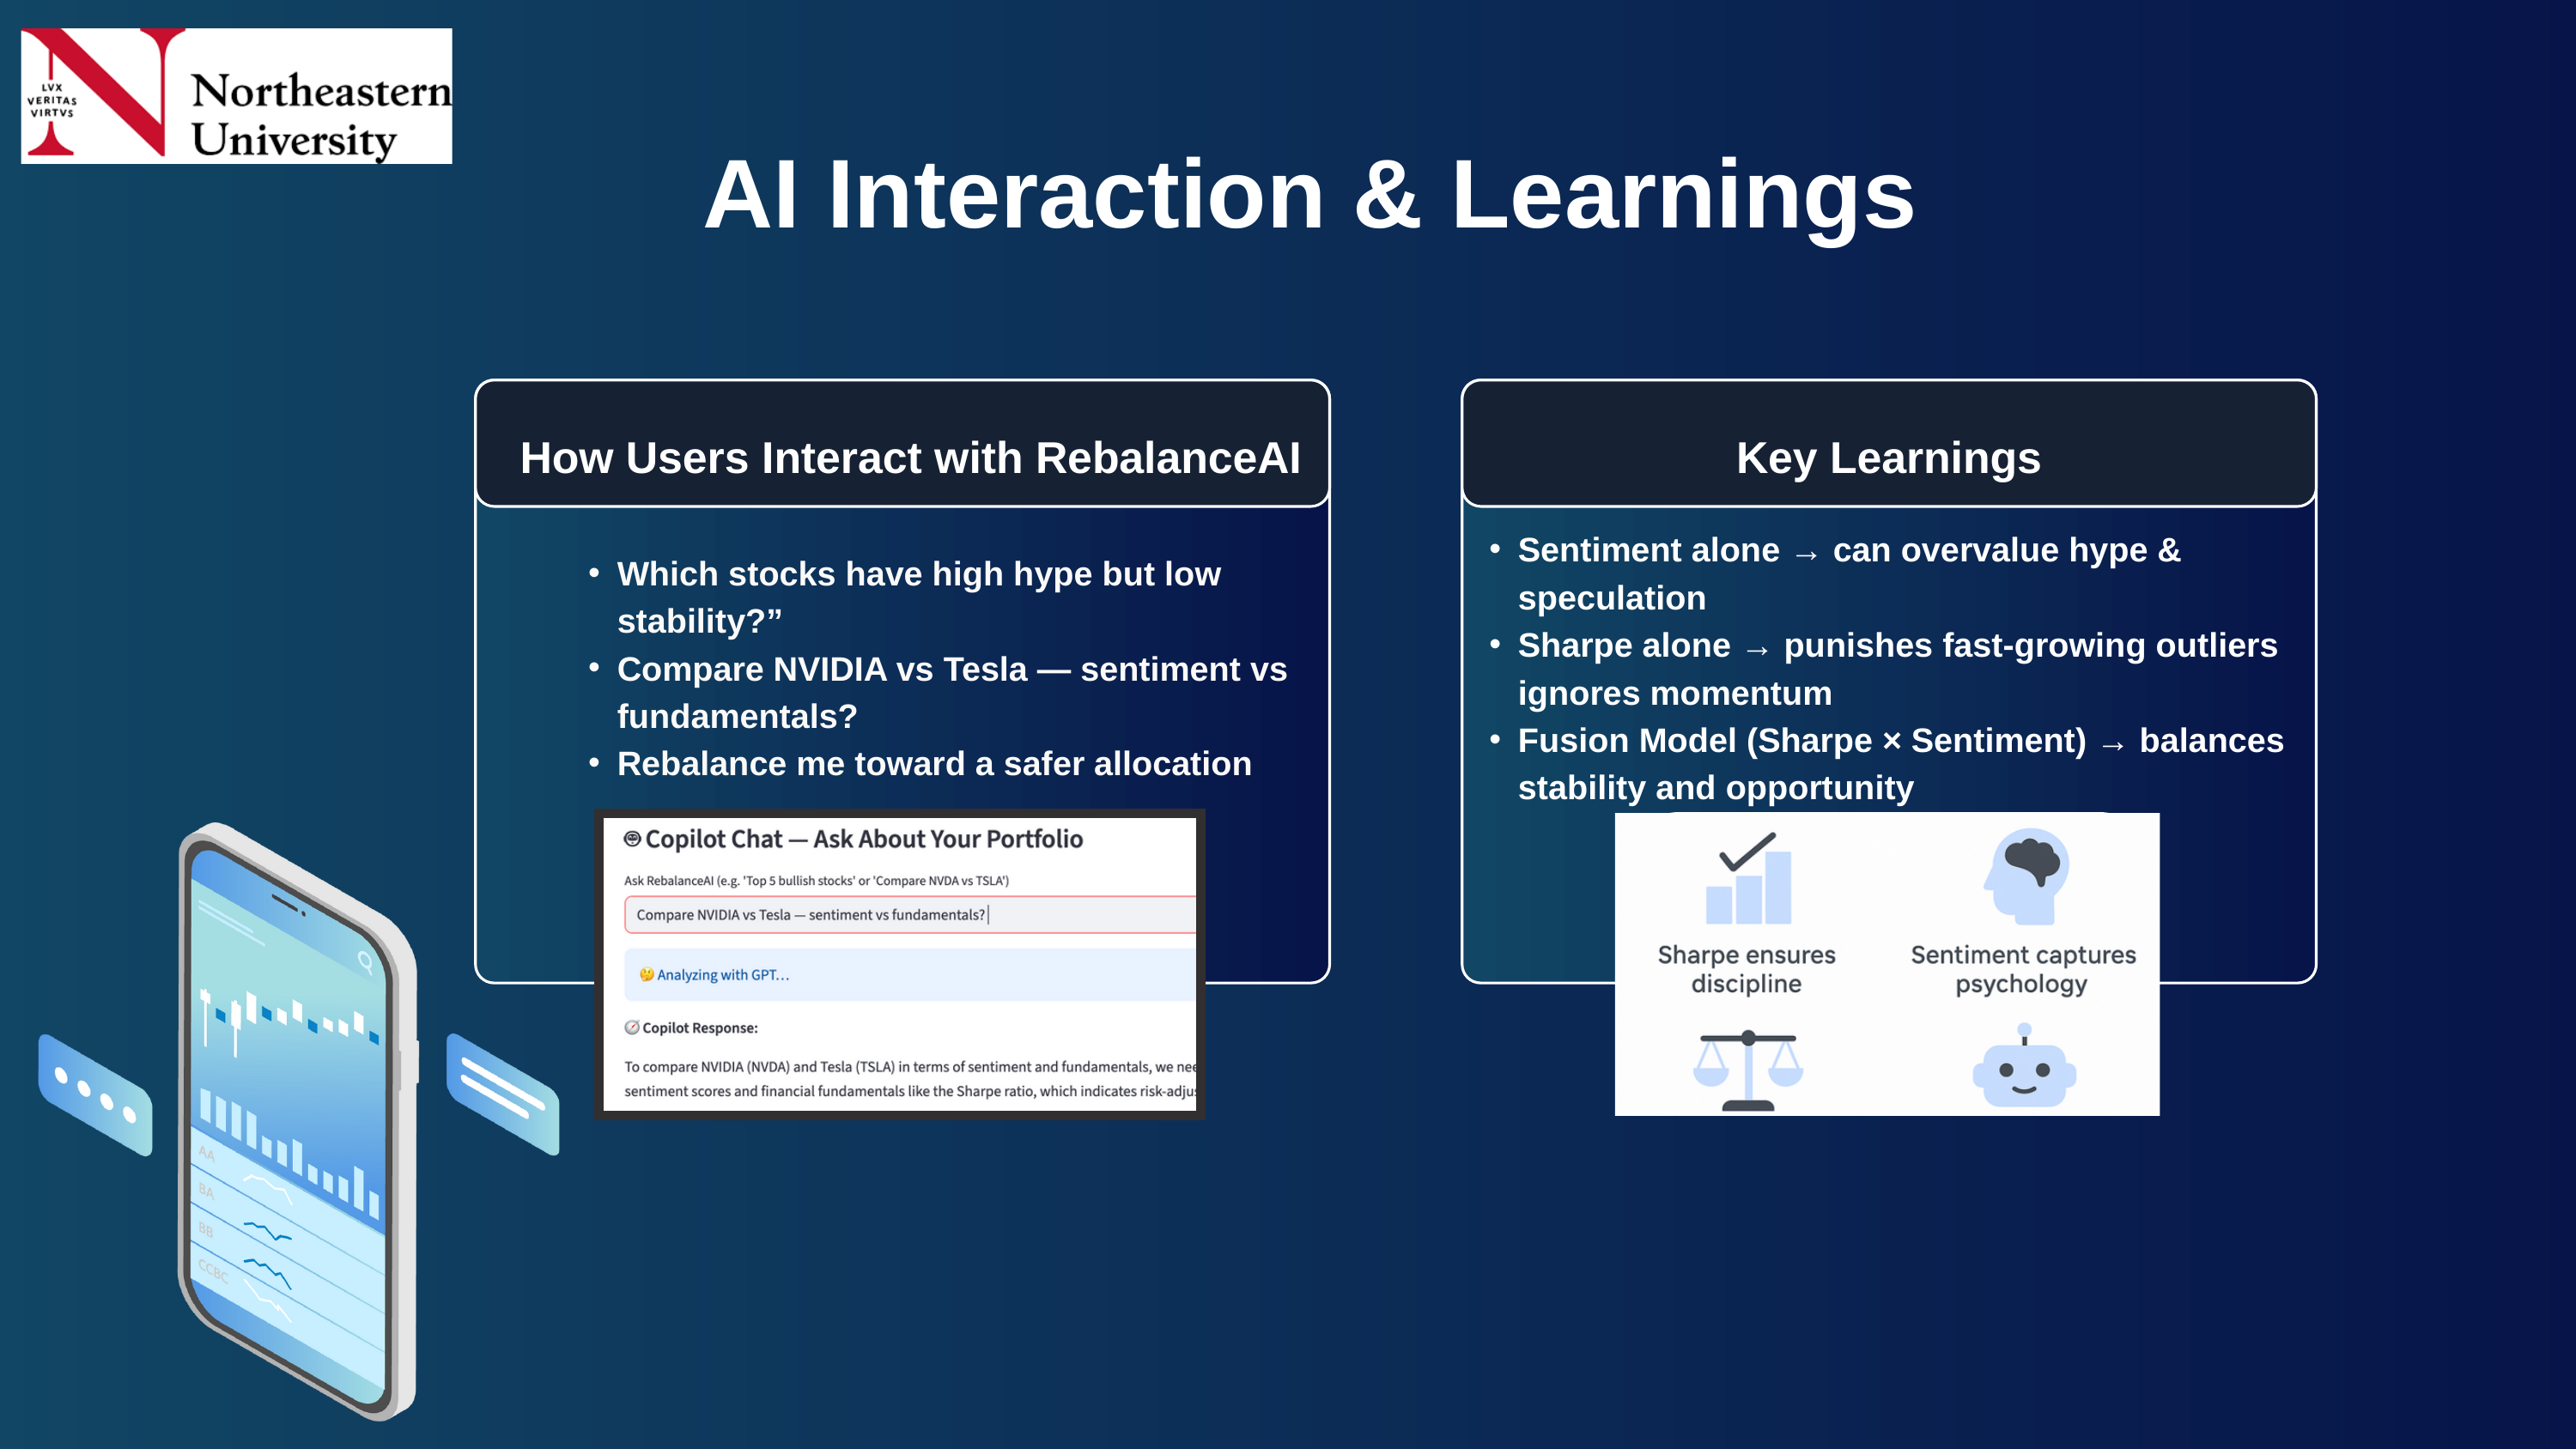

AI Interaction & Learnings

   How Users Interact with RebalanceAI

Key Learnings
Sentiment alone → can overvalue hype & speculation
Sharpe alone → punishes fast-growing outliers  ignores momentum
Fusion Model (Sharpe × Sentiment) → balances stability and opportunity
Which stocks have high hype but low stability?”
Compare NVIDIA vs Tesla — sentiment vs fundamentals?
Rebalance me toward a safer allocation